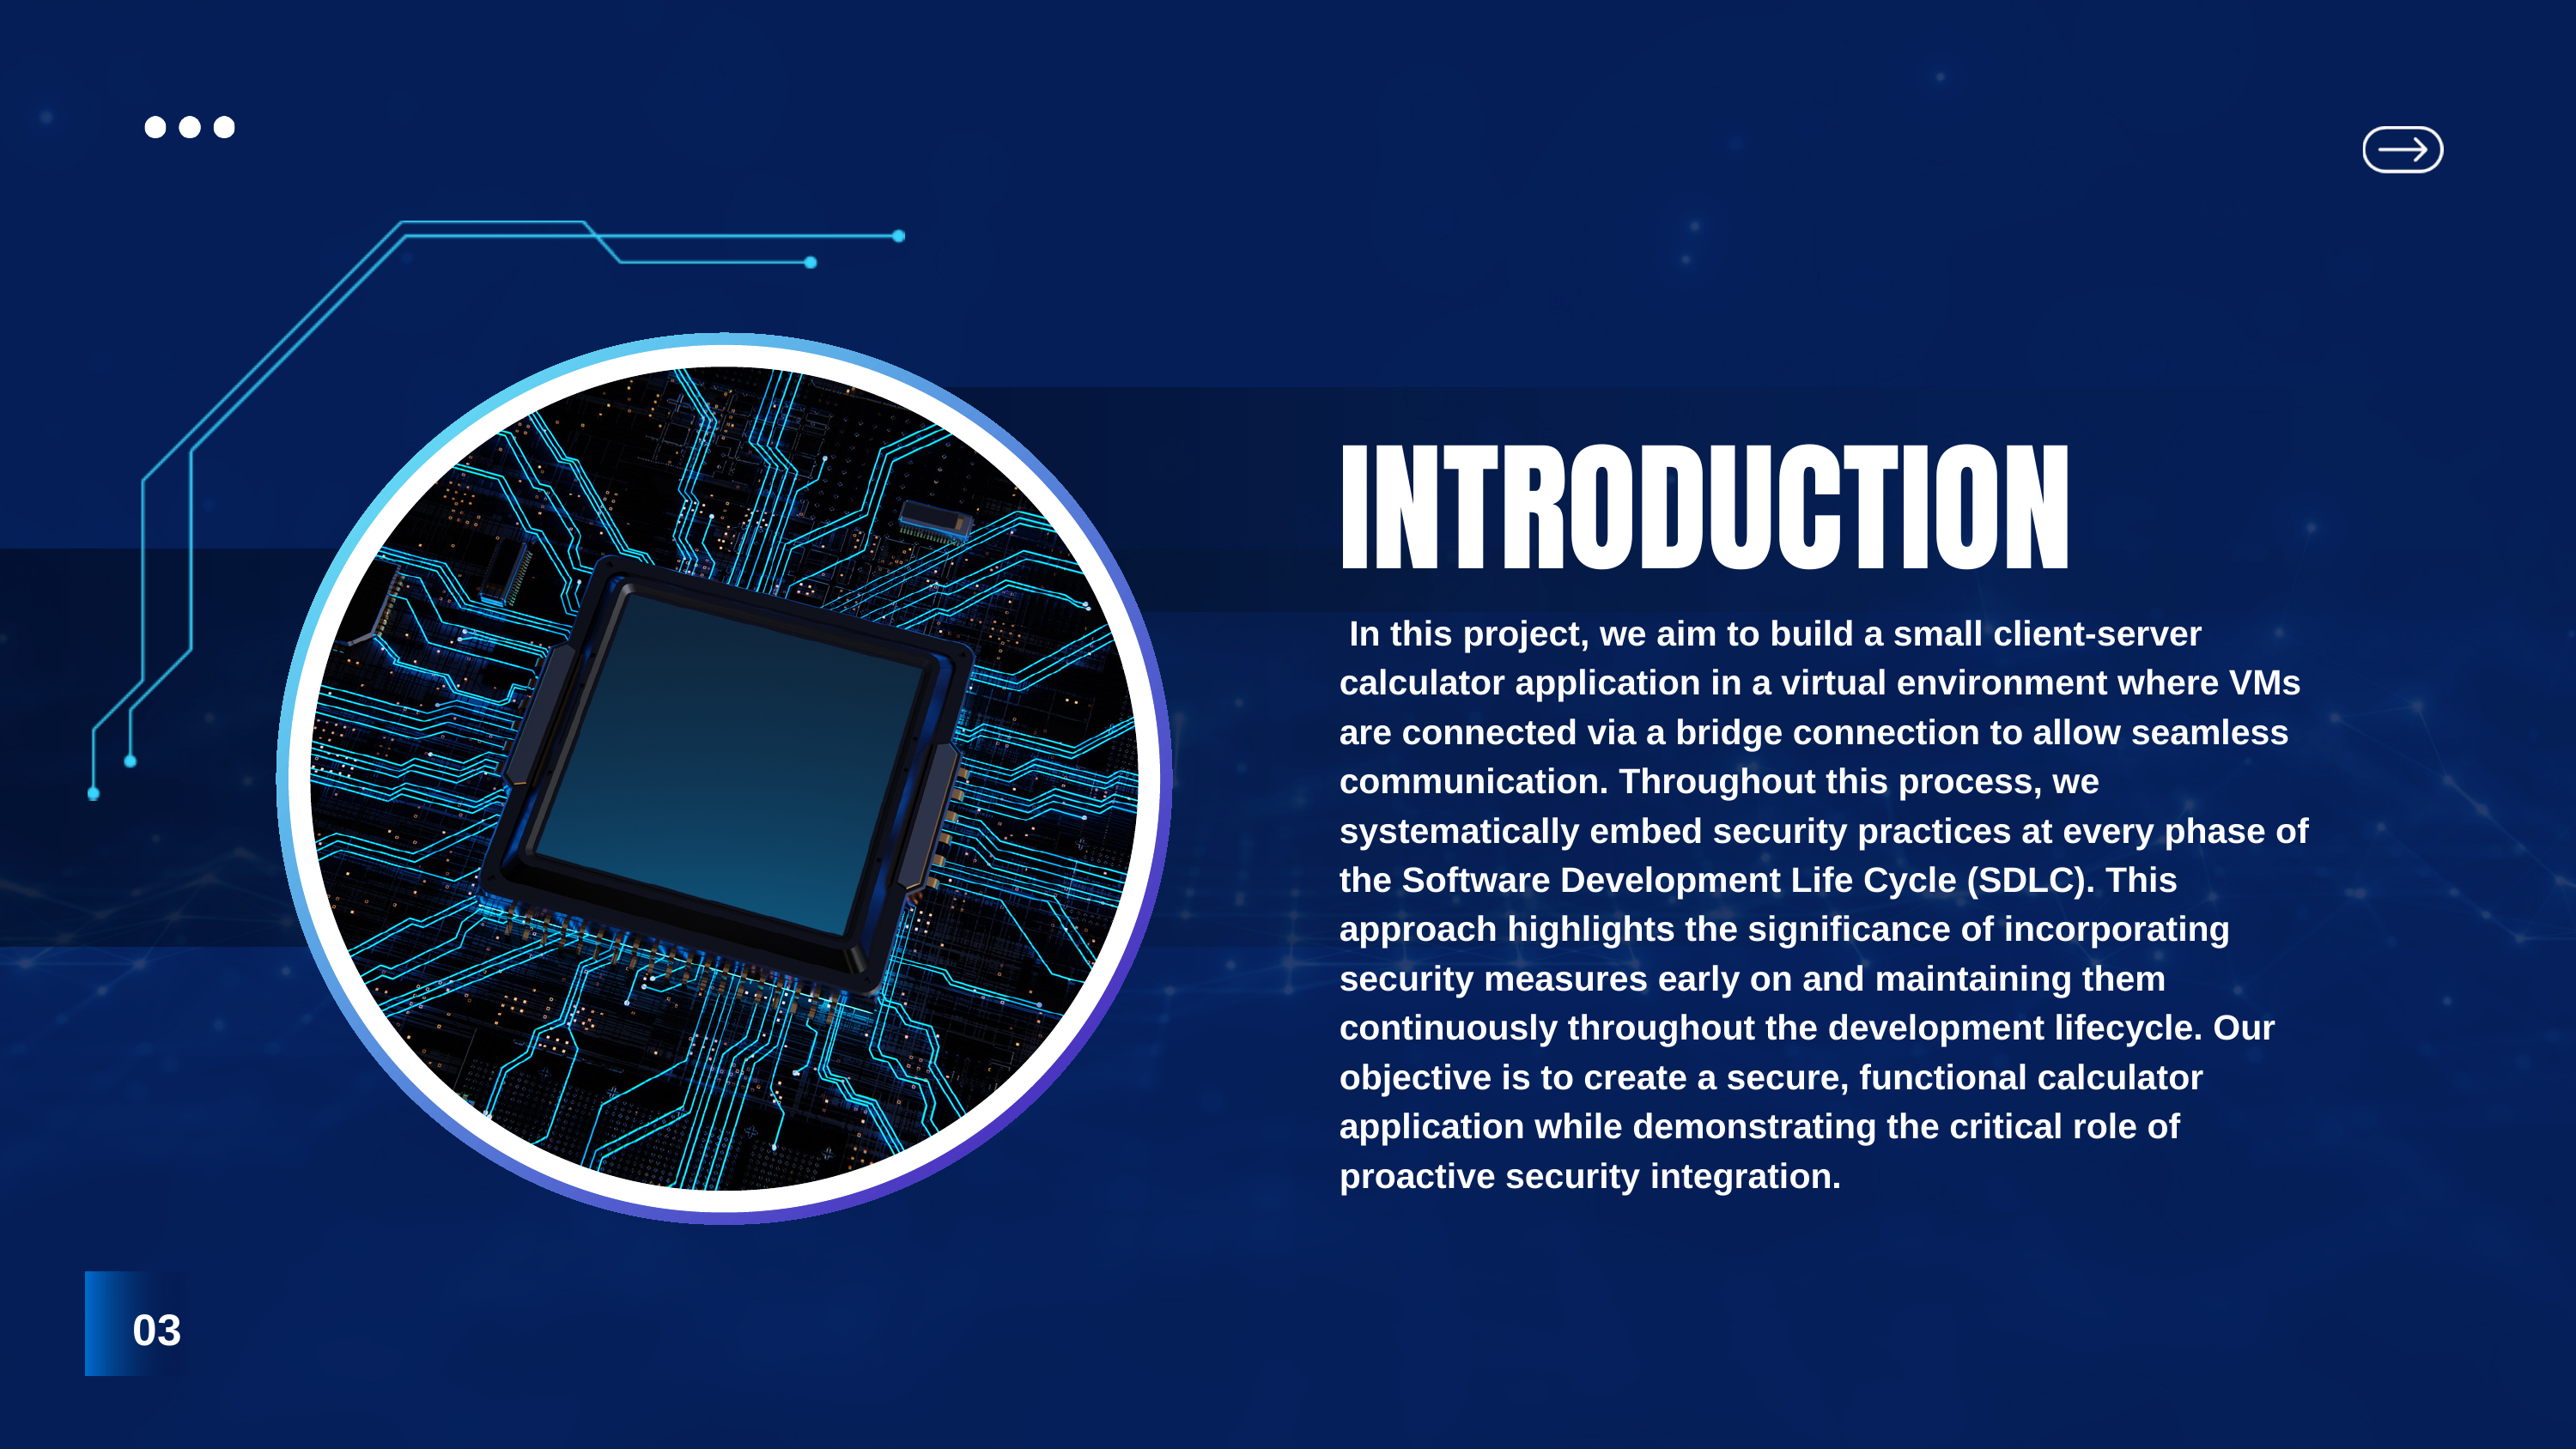

INTRODUCTION

 In this project, we aim to build a small client-server calculator application in a virtual environment where VMs are connected via a bridge connection to allow seamless communication. Throughout this process, we systematically embed security practices at every phase of the Software Development Life Cycle (SDLC). This approach highlights the significance of incorporating security measures early on and maintaining them continuously throughout the development lifecycle. Our objective is to create a secure, functional calculator application while demonstrating the critical role of proactive security integration.

03